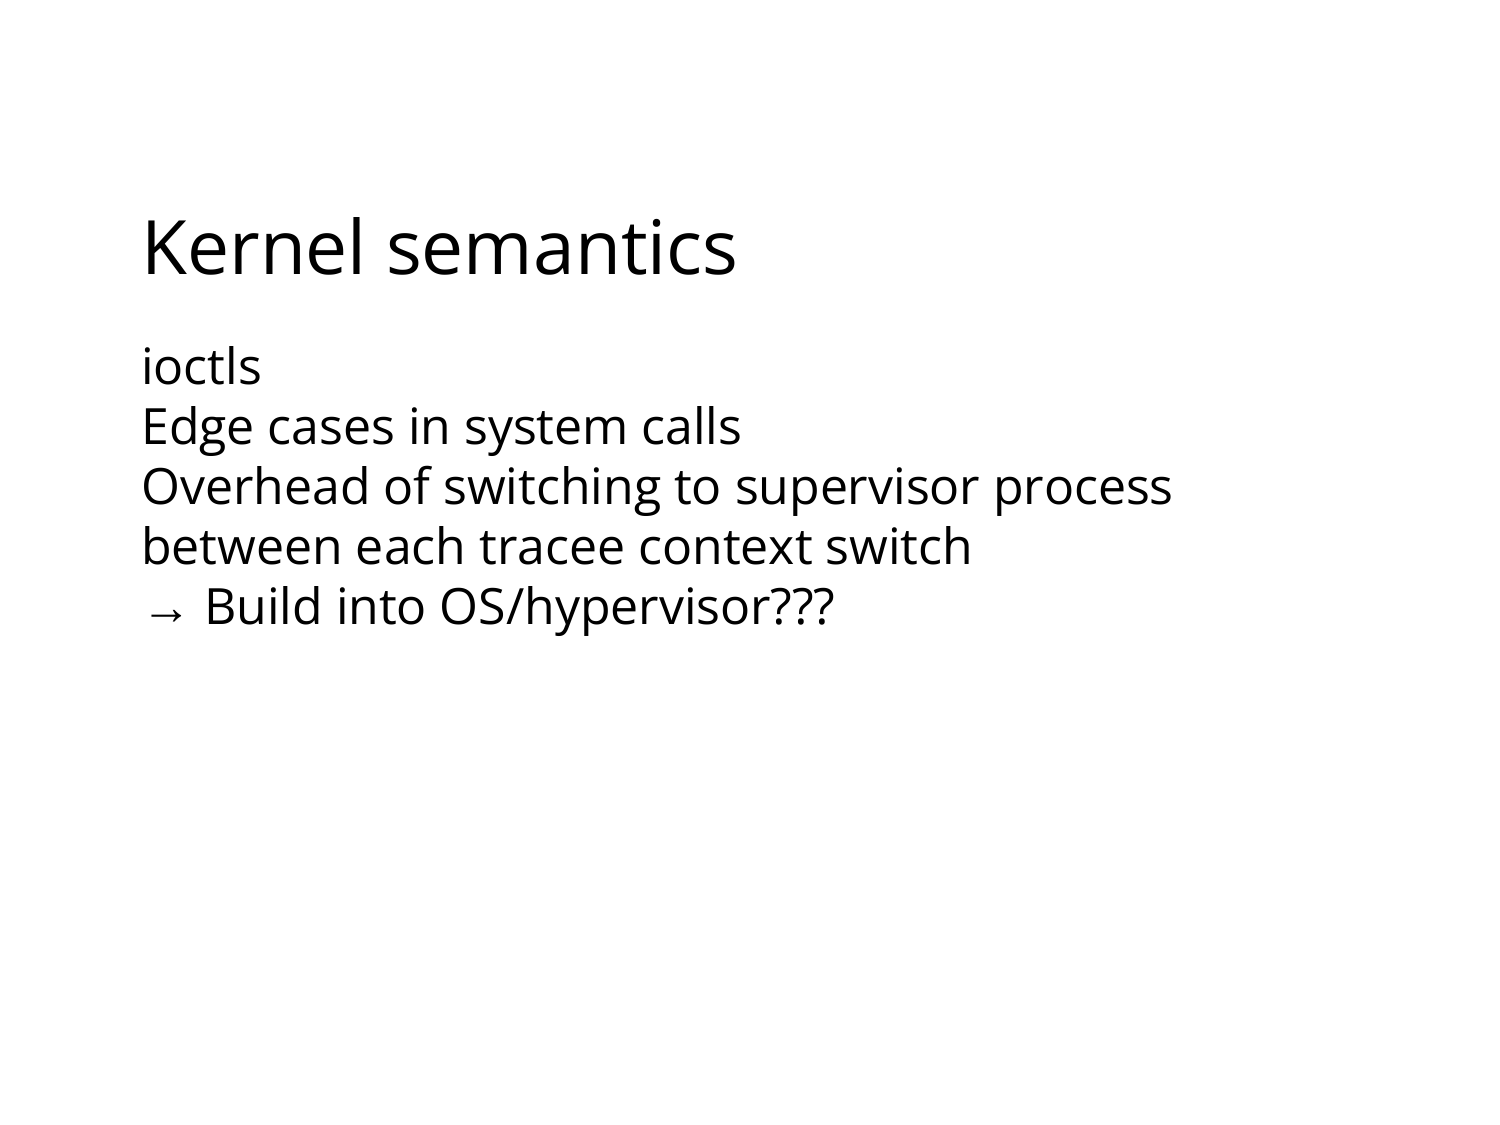

Kernel semantics

ioctls
Edge cases in system calls
Overhead of switching to supervisor process between each tracee context switch
→ Build into OS/hypervisor???